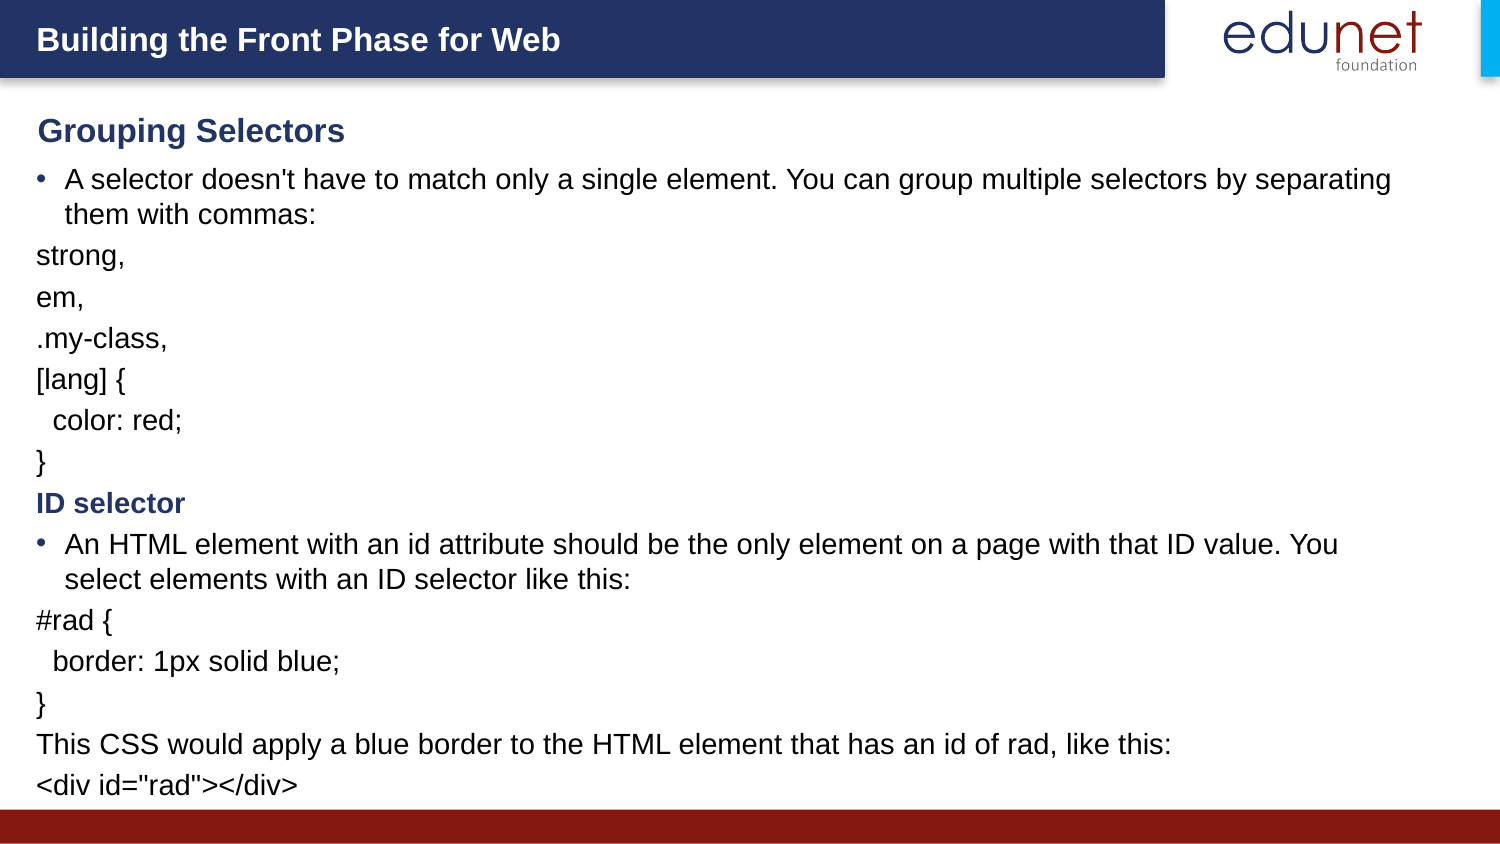

Grouping Selectors
A selector doesn't have to match only a single element. You can group multiple selectors by separating them with commas:
strong,
em,
.my-class,
[lang] {
  color: red;
}
ID selector
An HTML element with an id attribute should be the only element on a page with that ID value. You select elements with an ID selector like this:
#rad {
  border: 1px solid blue;
}
This CSS would apply a blue border to the HTML element that has an id of rad, like this:
<div id="rad"></div>